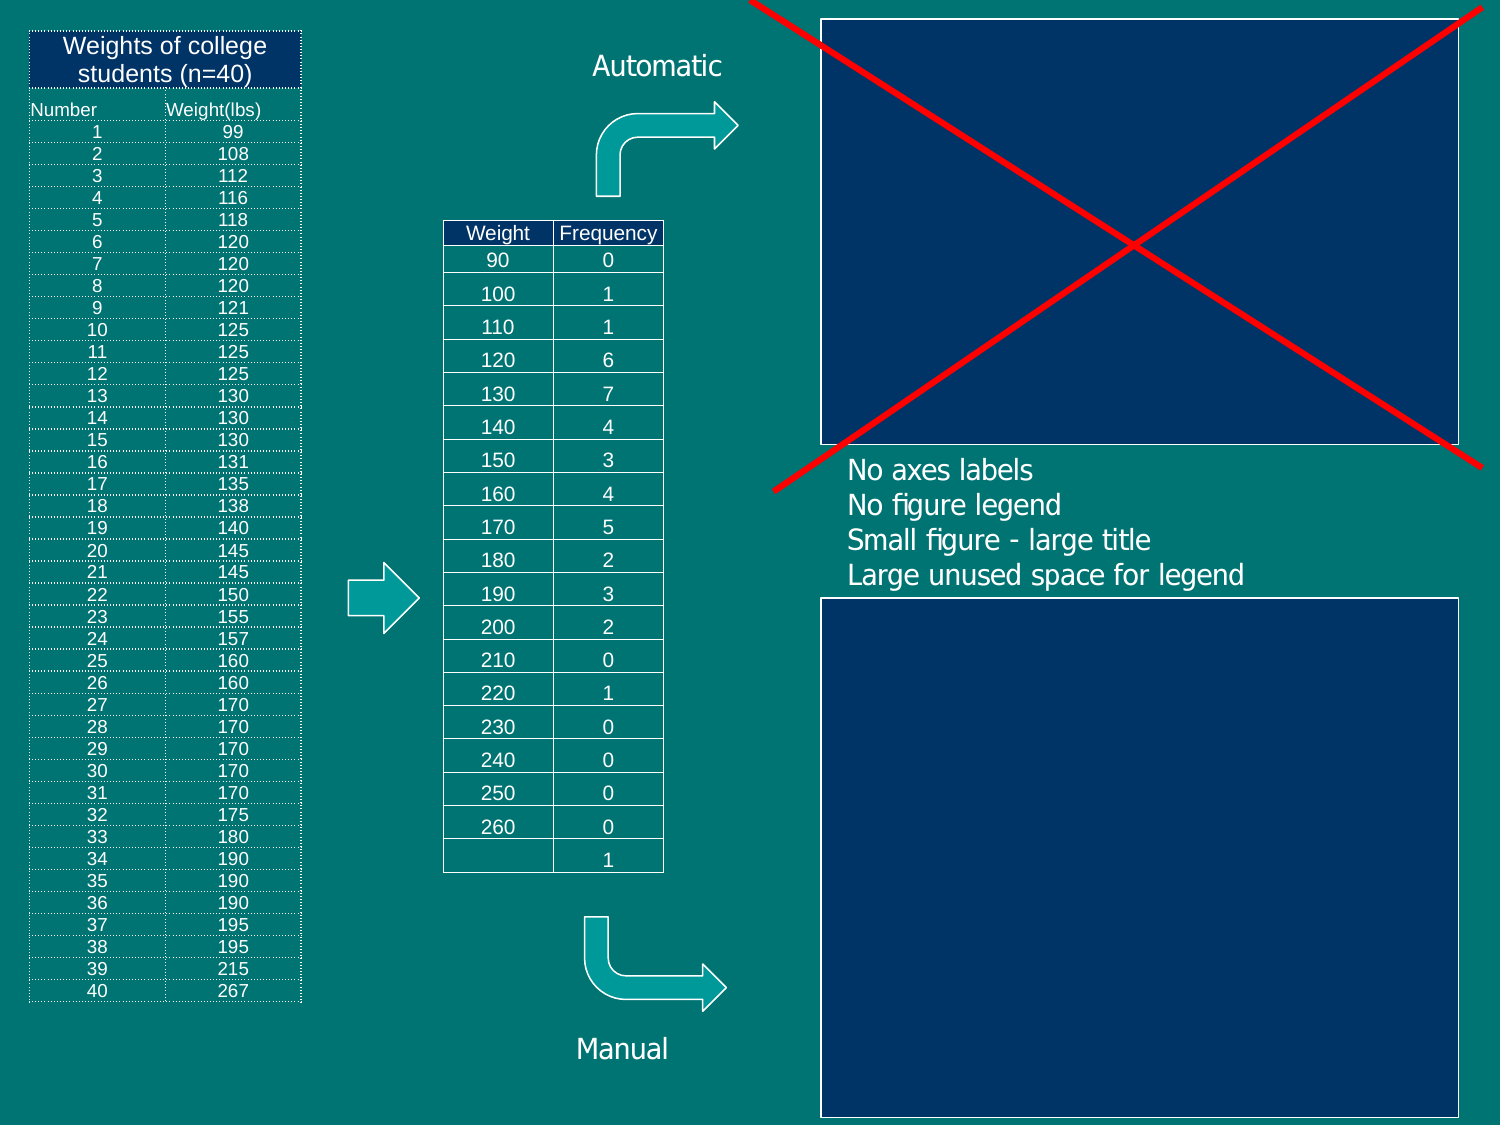

Automatic

| Weights of college students (n=40) |  |
| --- | --- |
| Number | Weight(lbs) |
| 1 | 99 |
| 2 | 108 |
| 3 | 112 |
| 4 | 116 |
| 5 | 118 |
| 6 | 120 |
| 7 | 120 |
| 8 | 120 |
| 9 | 121 |
| 10 | 125 |
| 11 | 125 |
| 12 | 125 |
| 13 | 130 |
| 14 | 130 |
| 15 | 130 |
| 16 | 131 |
| 17 | 135 |
| 18 | 138 |
| 19 | 140 |
| 20 | 145 |
| 21 | 145 |
| 22 | 150 |
| 23 | 155 |
| 24 | 157 |
| 25 | 160 |
| 26 | 160 |
| 27 | 170 |
| 28 | 170 |
| 29 | 170 |
| 30 | 170 |
| 31 | 170 |
| 32 | 175 |
| 33 | 180 |
| 34 | 190 |
| 35 | 190 |
| 36 | 190 |
| 37 | 195 |
| 38 | 195 |
| 39 | 215 |
| 40 | 267 |

### Chart:

| Category | Frequency distribution of college student weights (lbs) |
|---|---|
| Weight | Frequency |
| --- | --- |
| 90 | 0 |
| 100 | 1 |
| 110 | 1 |
| 120 | 6 |
| 130 | 7 |
| 140 | 4 |
| 150 | 3 |
| 160 | 4 |
| 170 | 5 |
| 180 | 2 |
| 190 | 3 |
| 200 | 2 |
| 210 | 0 |
| 220 | 1 |
| 230 | 0 |
| 240 | 0 |
| 250 | 0 |
| 260 | 0 |
|  | 1 |
No axes labels
No figure legend
Small figure - large title
Large unused space for legend

### Chart

| Category | Frequency distribution of college student weights (lbs) |
|---|---|
| 90-100 | 0.0 |
| 101-110 | 1.0 |
| 111-120 | 1.0 |
| 121-130 | 6.0 |
| 131-140 | 7.0 |
| 141-150 | 4.0 |
| 151-160 | 3.0 |
| 161-170 | 4.0 |
| 171-180 | 5.0 |
| 181-190 | 2.0 |
| 191-200 | 3.0 |
| 201-210 | 2.0 |
| 211-220 | 0.0 |
| 221-230 | 1.0 |
| 231-240 | 0.0 |
| 241-250 | 0.0 |
| 251-260 | 0.0 |
| >260 | 0.0 |
Manual
Fig. 1: Frequency distribution of college students weights (lbs)